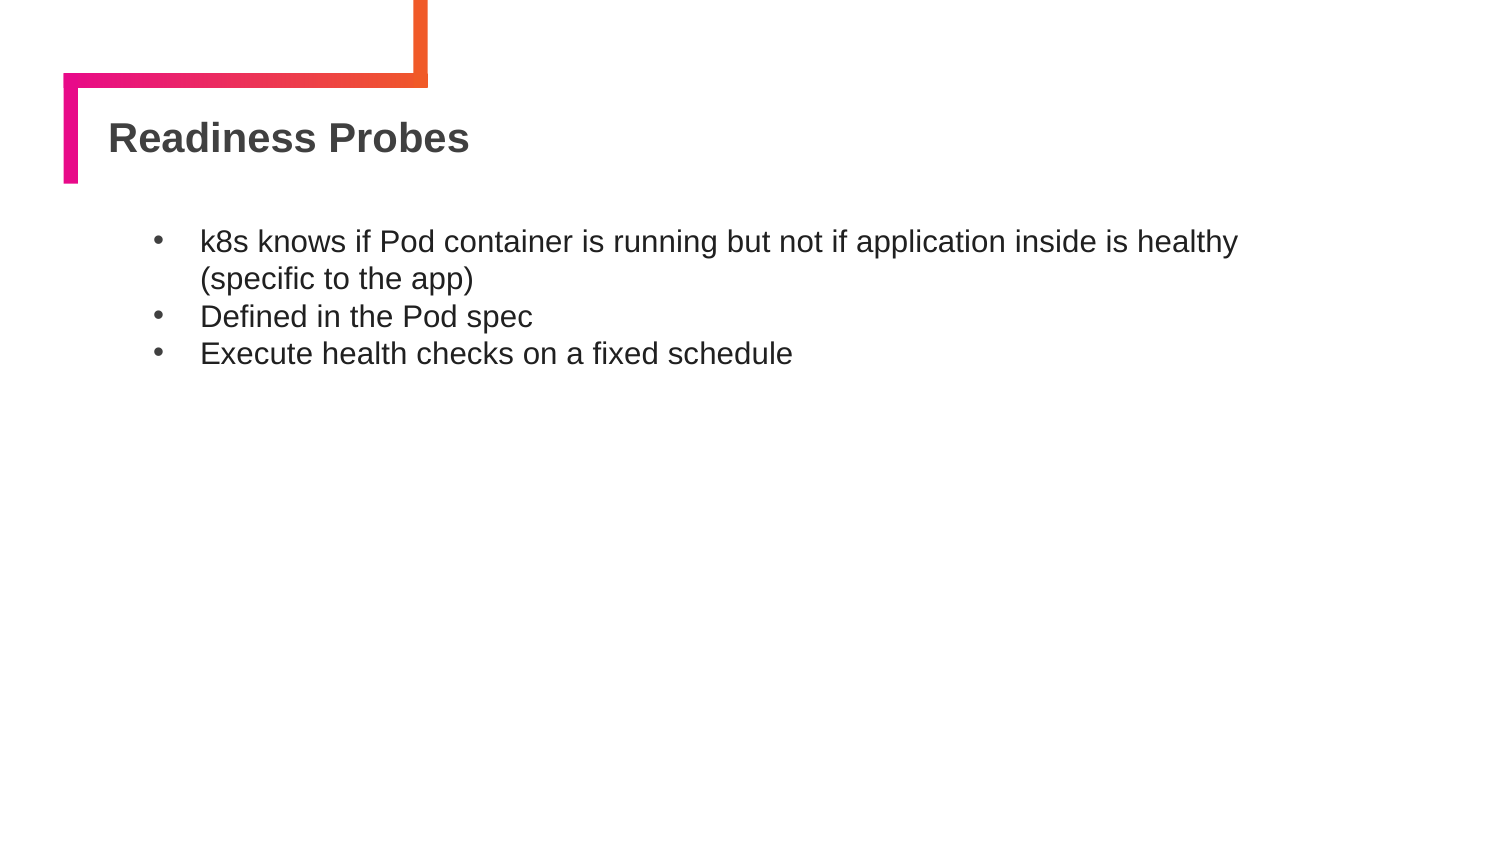

# Readiness Probes
k8s knows if Pod container is running but not if application inside is healthy (specific to the app)
Defined in the Pod spec
Execute health checks on a fixed schedule
163